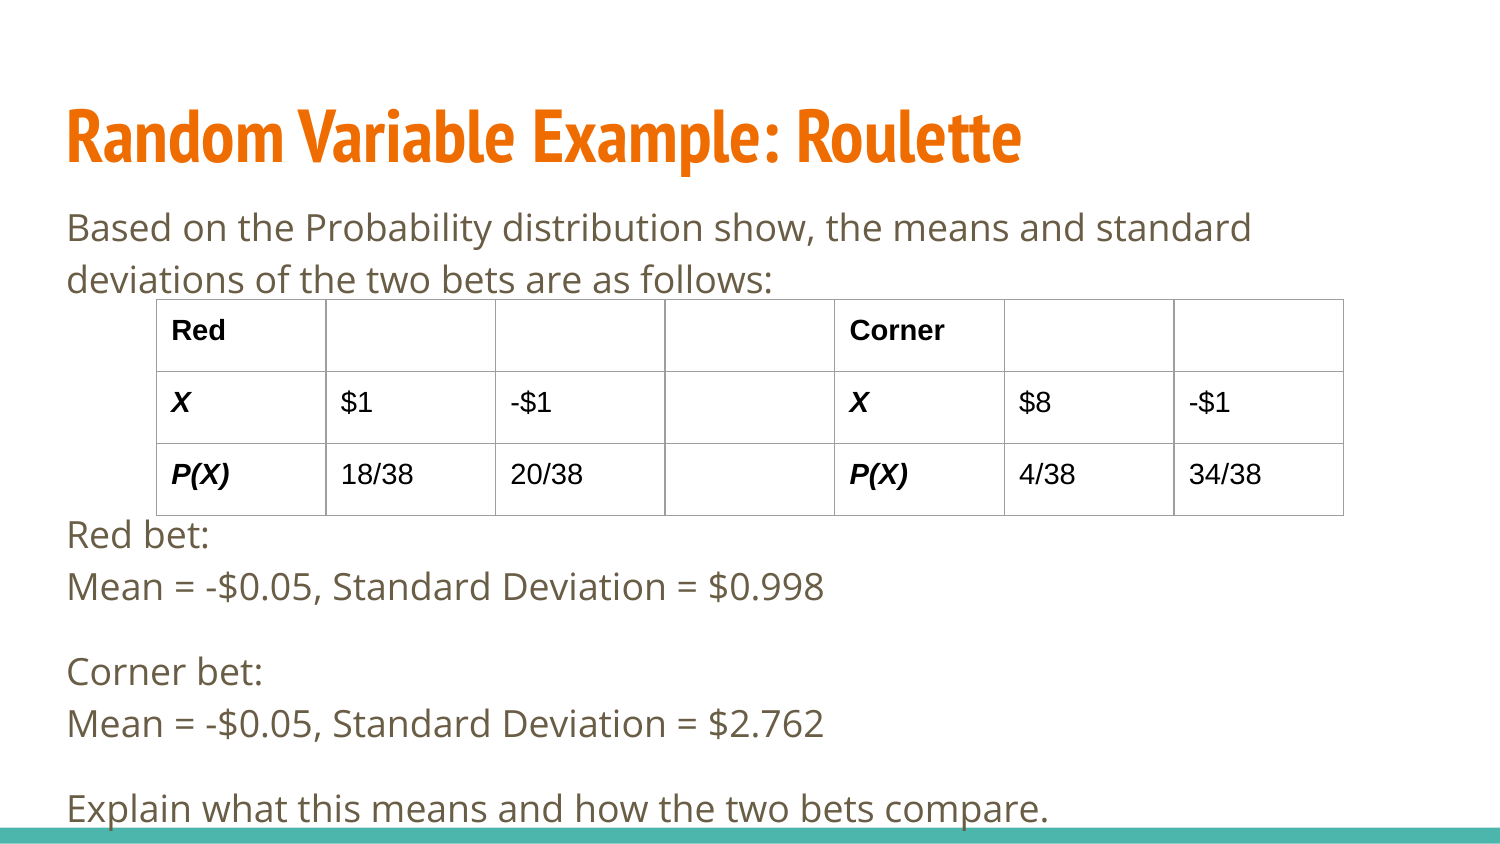

# Random Variable Example: Roulette
Based on the Probability distribution show, the means and standard deviations of the two bets are as follows:

Red bet:
Mean = -$0.05, Standard Deviation = $0.998
Corner bet:
Mean = -$0.05, Standard Deviation = $2.762
Explain what this means and how the two bets compare.

| Red |  |  |  | Corner |  |  |
| --- | --- | --- | --- | --- | --- | --- |
| X | $1 | -$1 |  | X | $8 | -$1 |
| P(X) | 18/38 | 20/38 |  | P(X) | 4/38 | 34/38 |